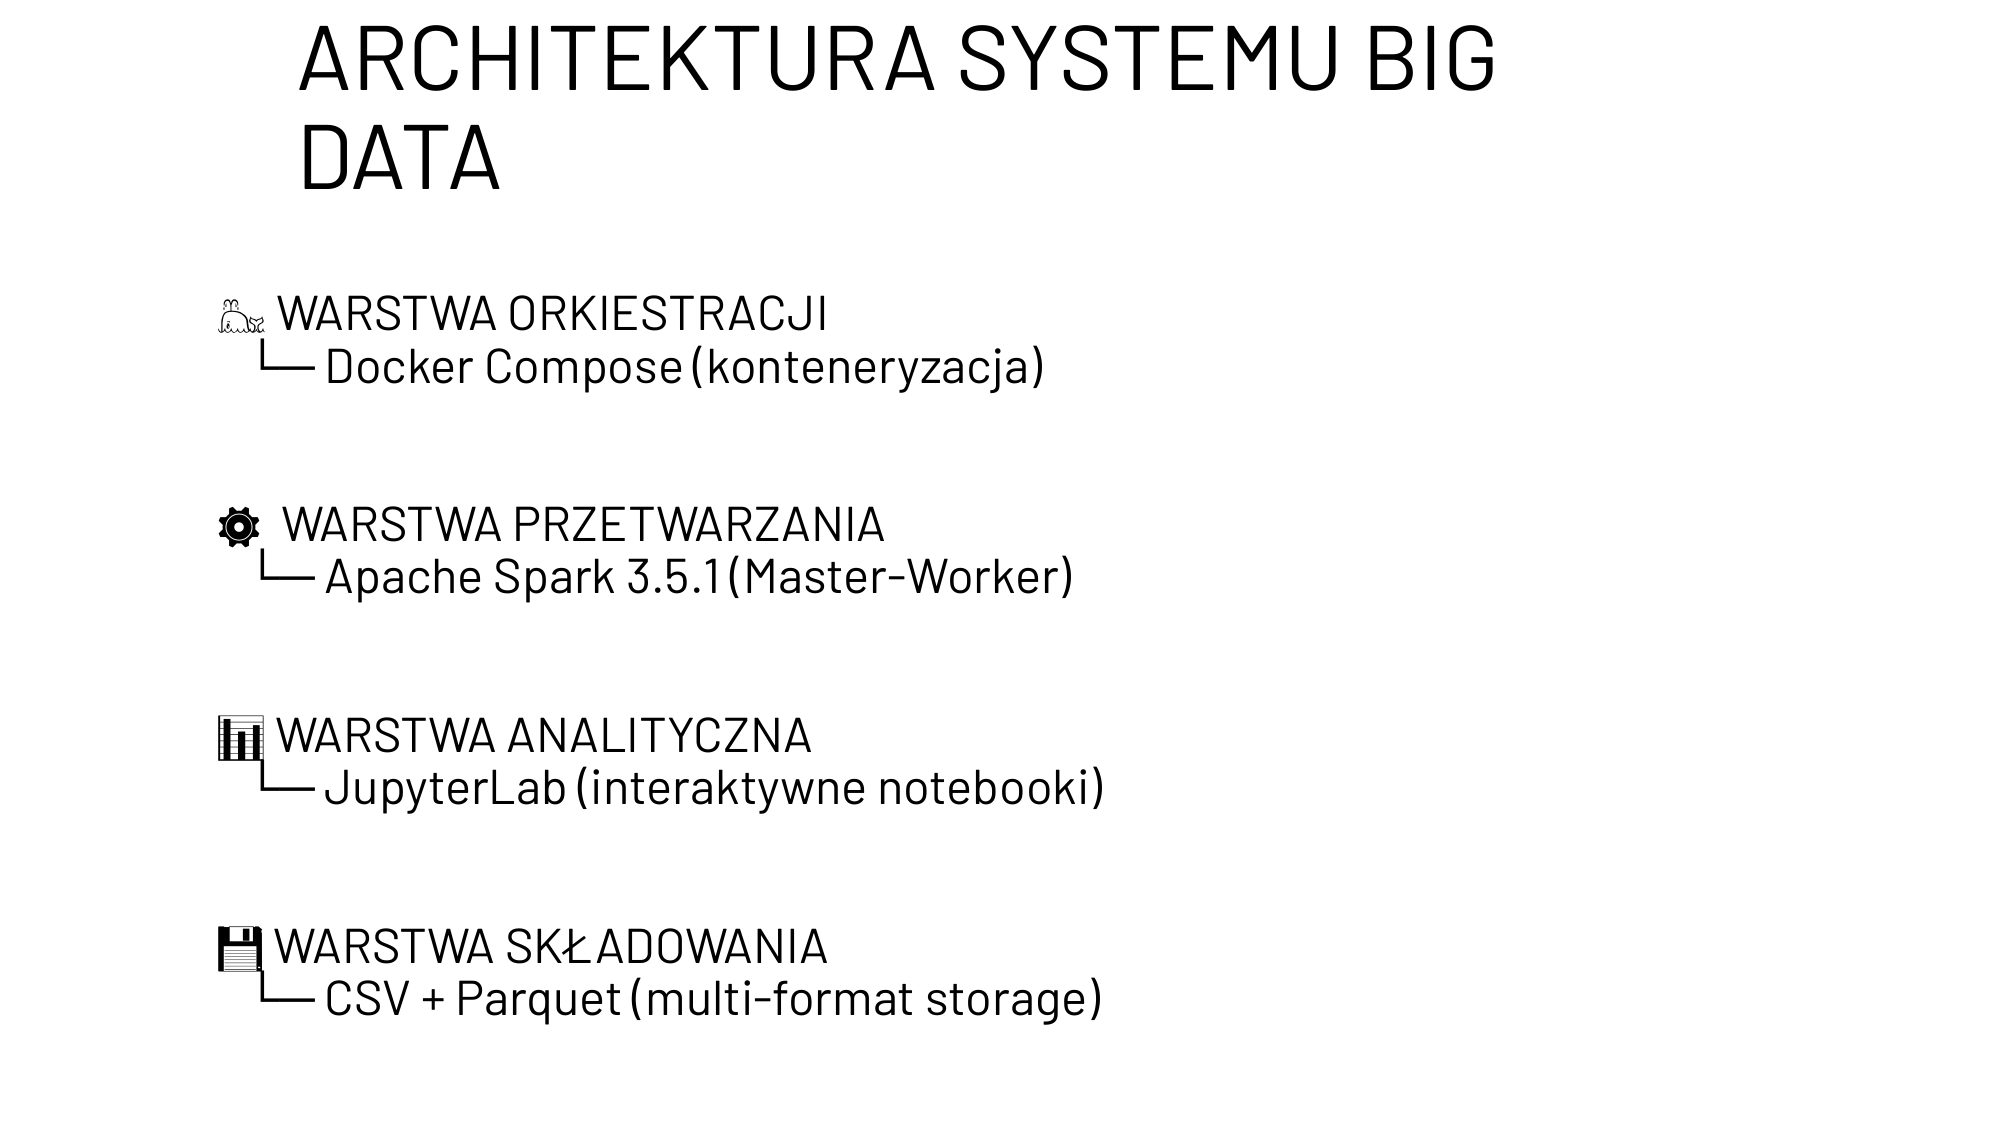

# ARCHITEKTURA SYSTEMU BIG DATA

🐳 WARSTWA ORKIESTRACJI
   └─ Docker Compose (konteneryzacja)

⚙️  WARSTWA PRZETWARZANIA
   └─ Apache Spark 3.5.1 (Master-Worker)

📊 WARSTWA ANALITYCZNA
   └─ JupyterLab (interaktywne notebooki)

💾 WARSTWA SKŁADOWANIA
   └─ CSV + Parquet (multi-format storage)